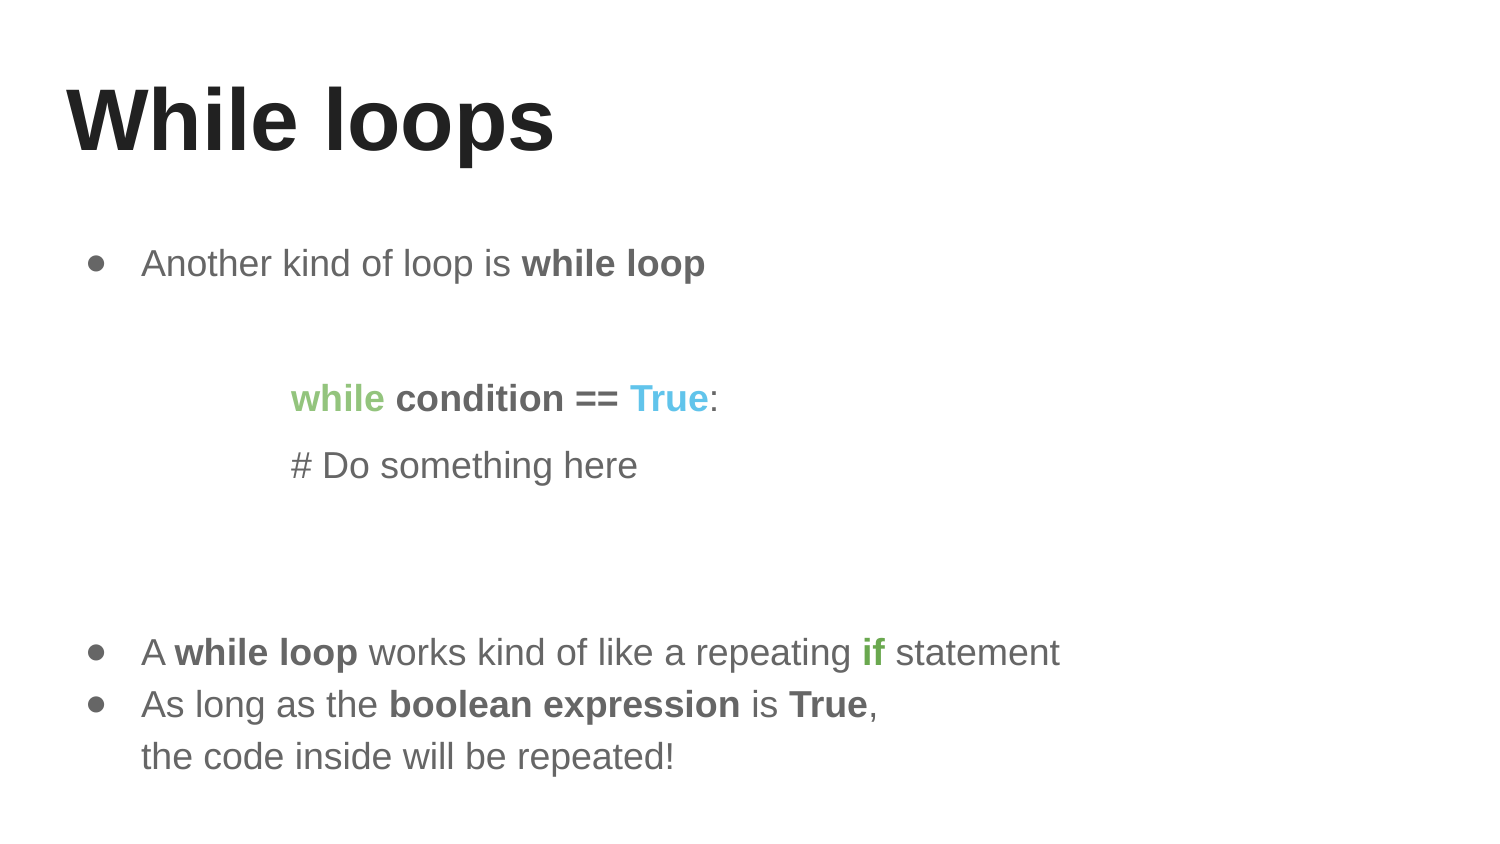

# While loops
Another kind of loop is while loop
	while condition == True:
# Do something here

A while loop works kind of like a repeating if statement
As long as the boolean expression is True,
the code inside will be repeated!